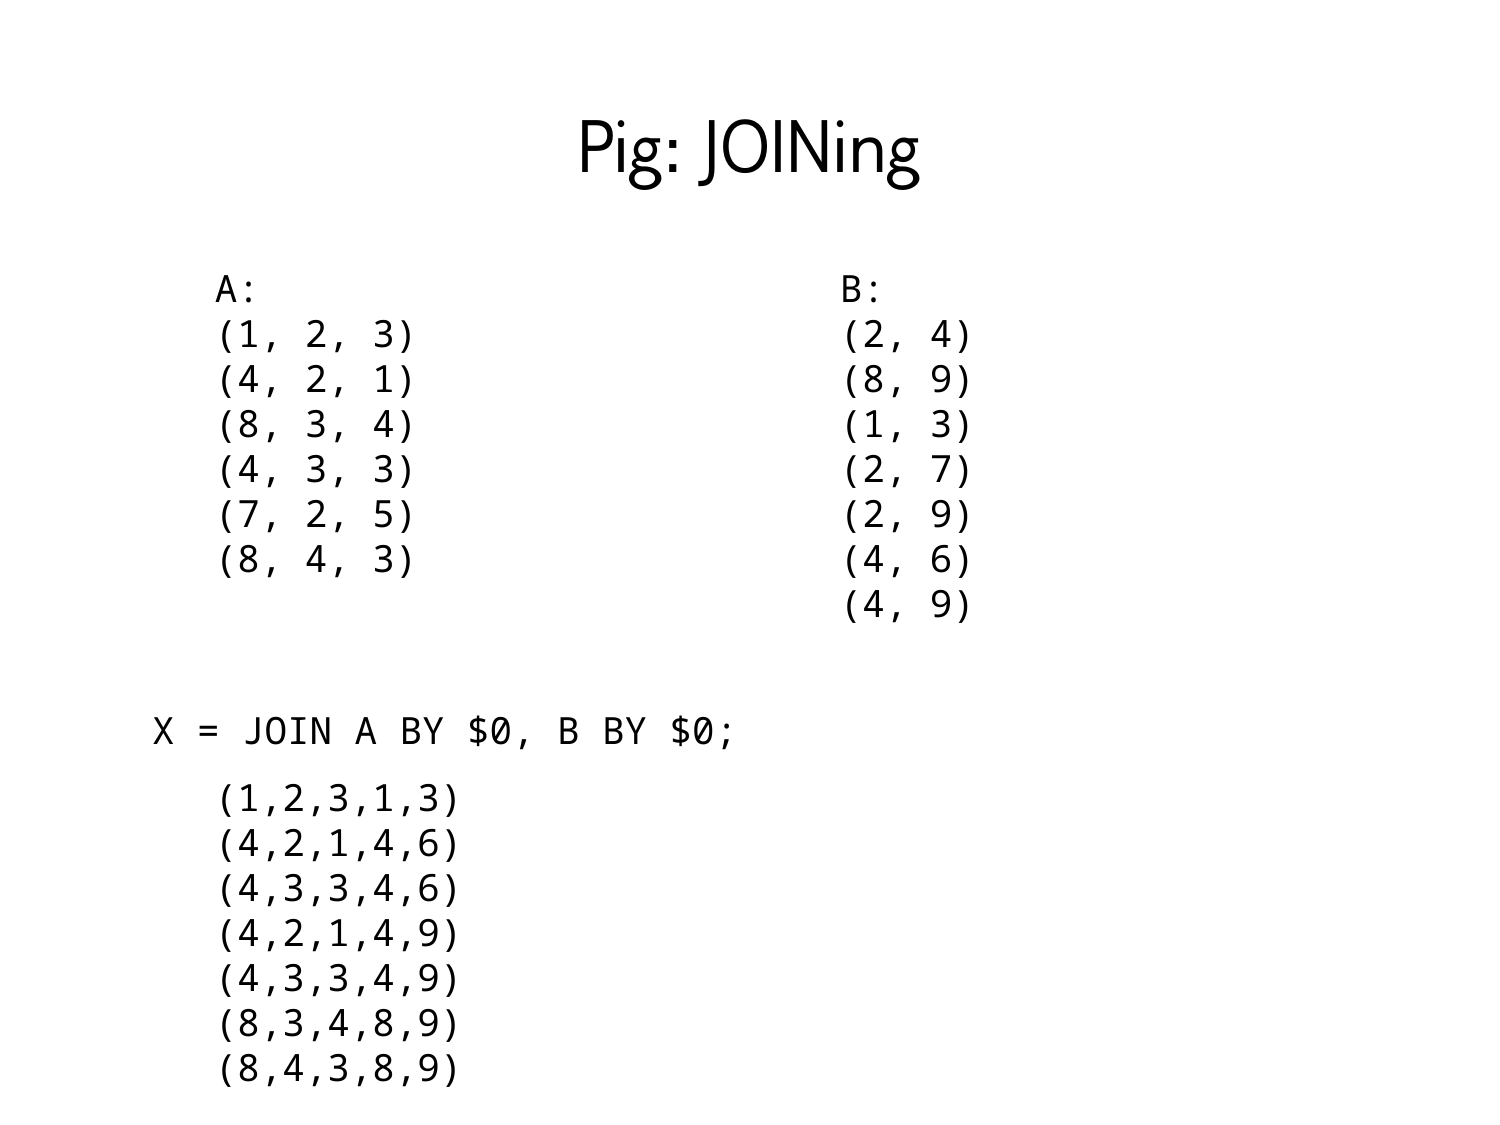

Pig: JOINing
A:
(1, 2, 3)
(4, 2, 1)
(8, 3, 4)
(4, 3, 3)
(7, 2, 5)
(8, 4, 3)
B:
(2, 4)
(8, 9)
(1, 3)
(2, 7)
(2, 9)
(4, 6)
(4, 9)
X = JOIN A BY $0, B BY $0;
(1,2,3,1,3)
(4,2,1,4,6)
(4,3,3,4,6)
(4,2,1,4,9)
(4,3,3,4,9)
(8,3,4,8,9)
(8,4,3,8,9)